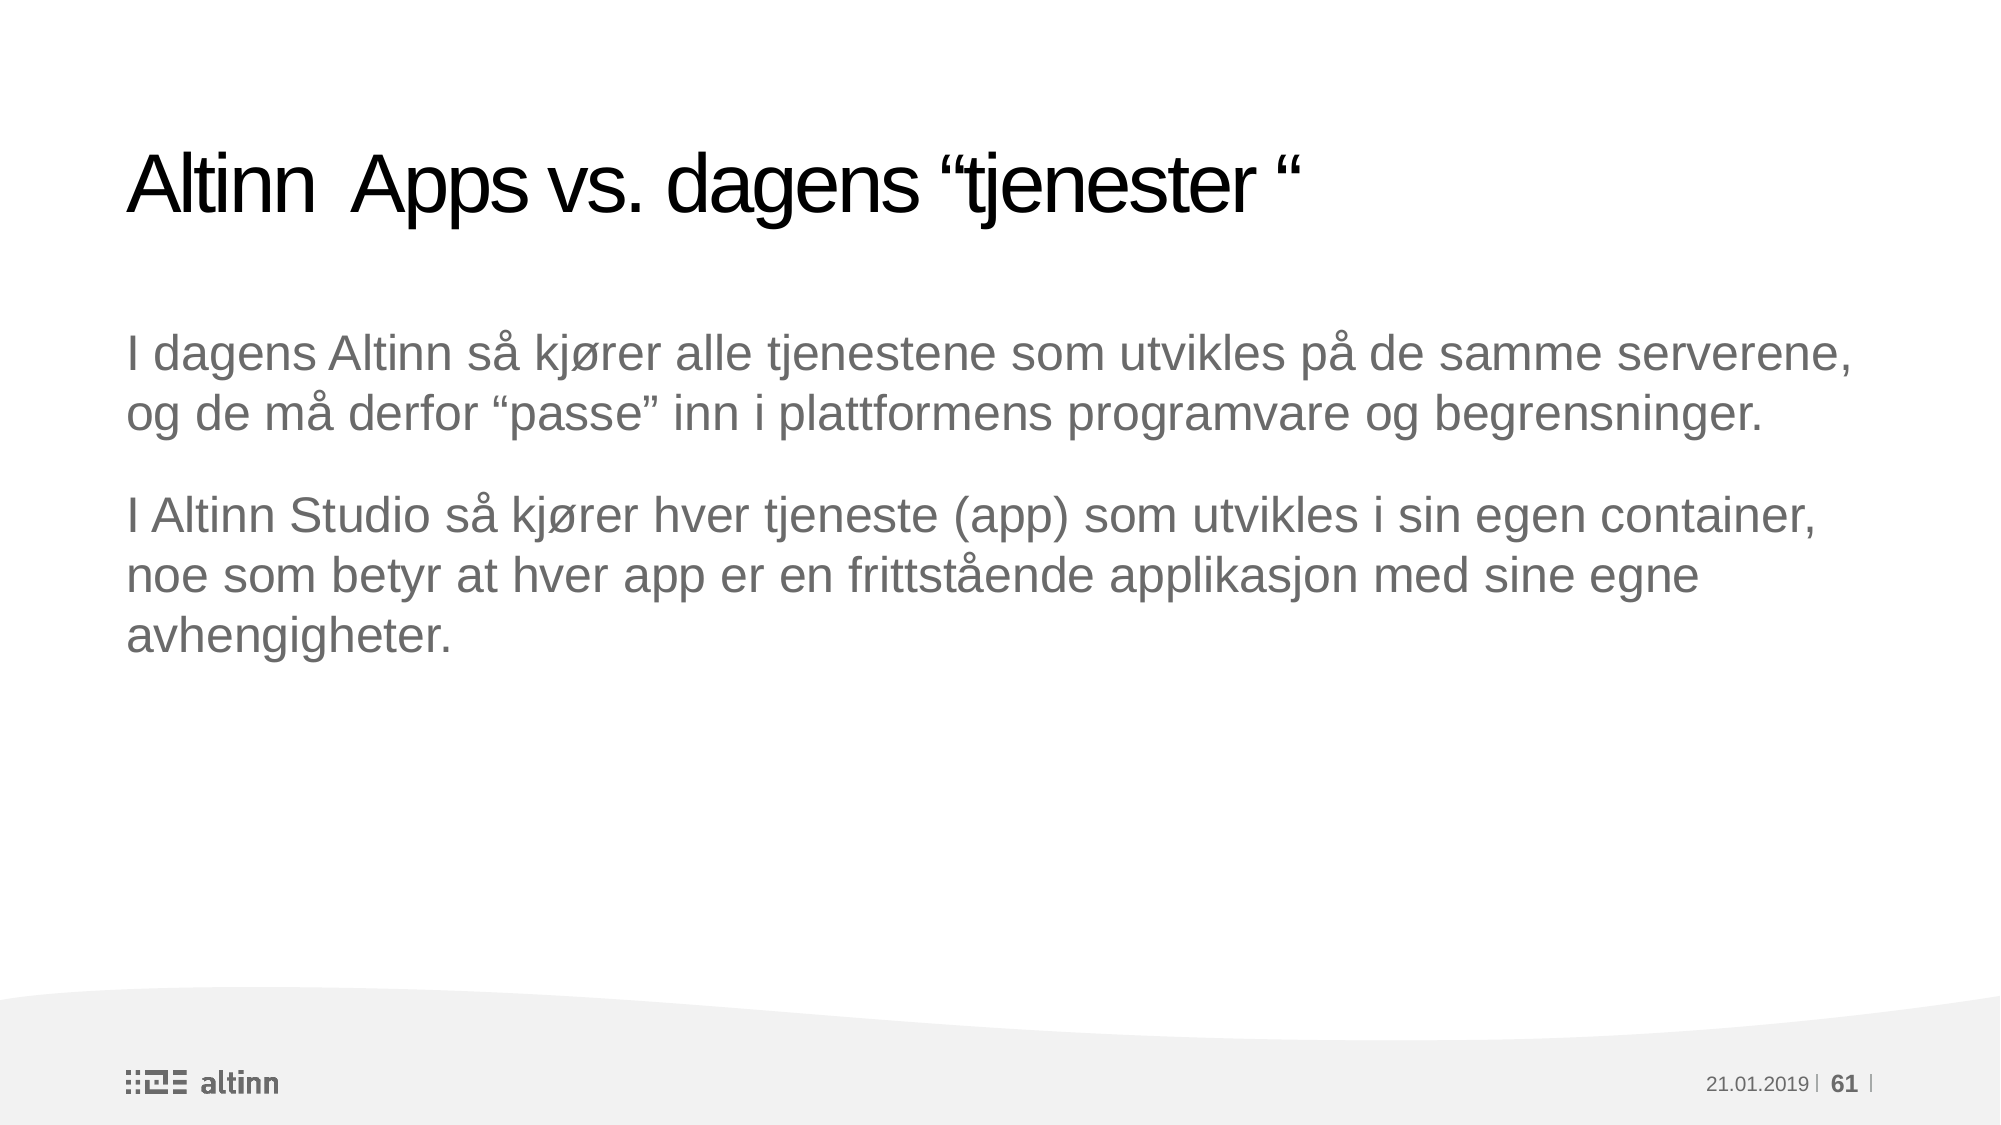

# Altinn  Apps vs. dagens “tjenester “
I dagens Altinn så kjører alle tjenestene som utvikles på de samme serverene, og de må derfor “passe” inn i plattformens programvare og begrensninger.
I Altinn Studio så kjører hver tjeneste (app) som utvikles i sin egen container, noe som betyr at hver app er en frittstående applikasjon med sine egne avhengigheter.
21.01.2019
61